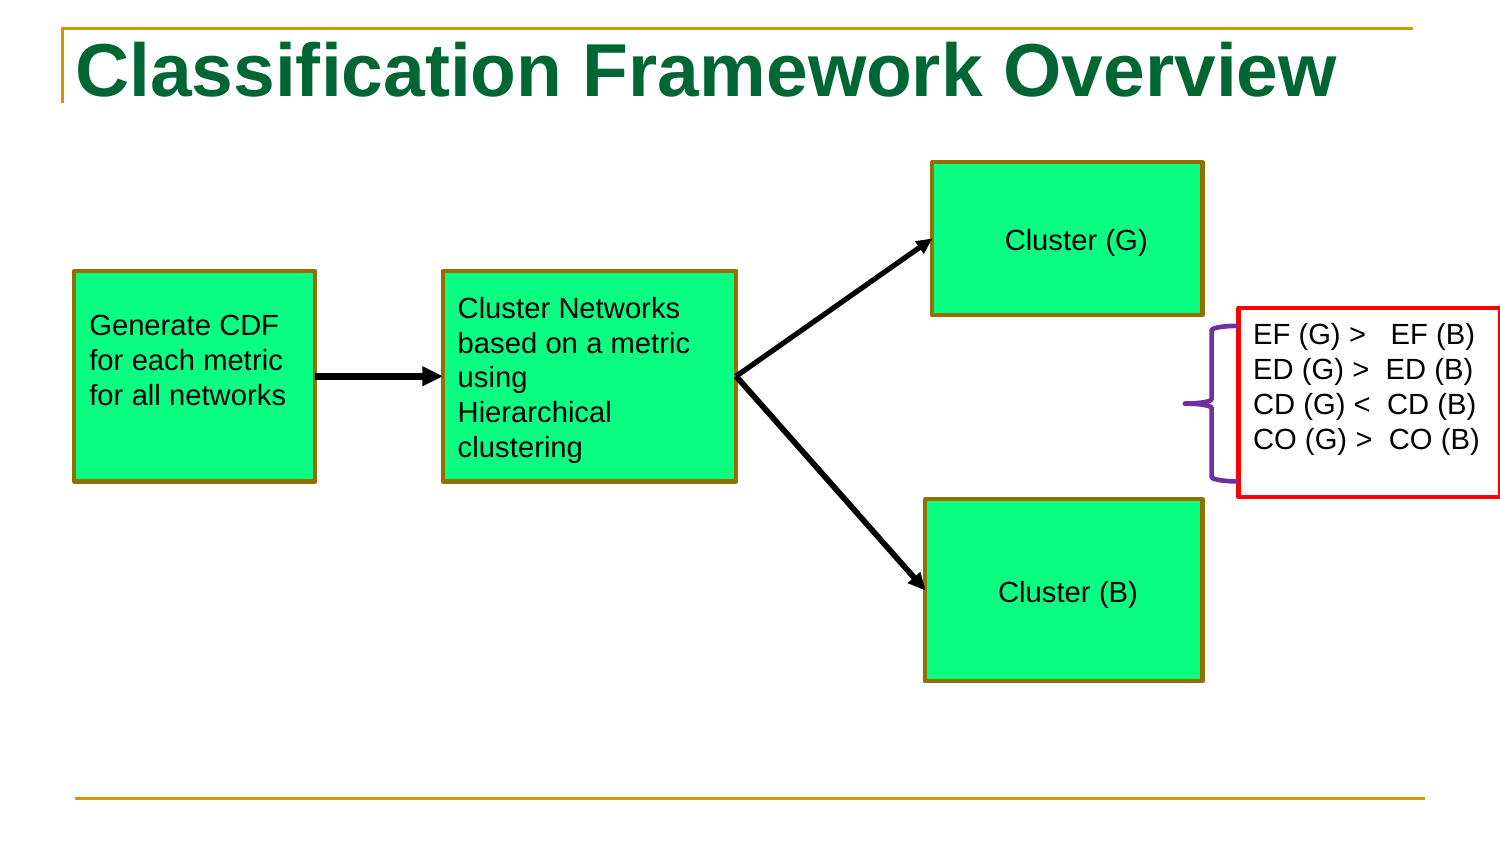

# Classification Framework Overview

       Cluster (G)

Generate CDF for each metric
for all networks

Cluster Networks based on a metric using
Hierarchical clustering

EF (G) >   EF (B)
ED (G) >  ED (B)
CD (G) <  CD (B)
CO (G) >  CO (B)

       Cluster (B)